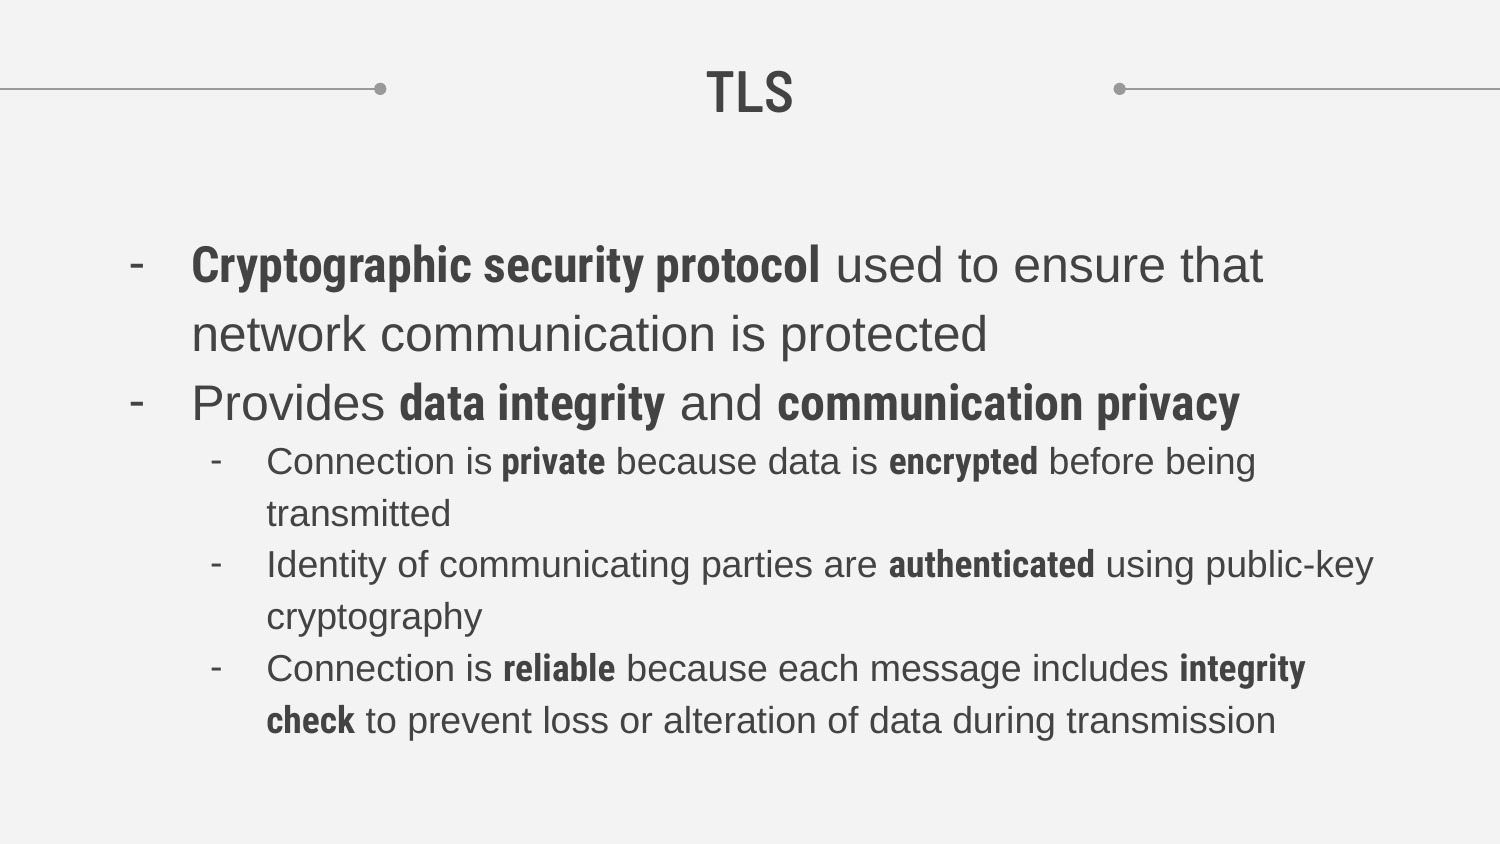

# TLS
Cryptographic security protocol used to ensure that network communication is protected
Provides data integrity and communication privacy
Connection is private because data is encrypted before being transmitted
Identity of communicating parties are authenticated using public-key cryptography
Connection is reliable because each message includes integrity check to prevent loss or alteration of data during transmission